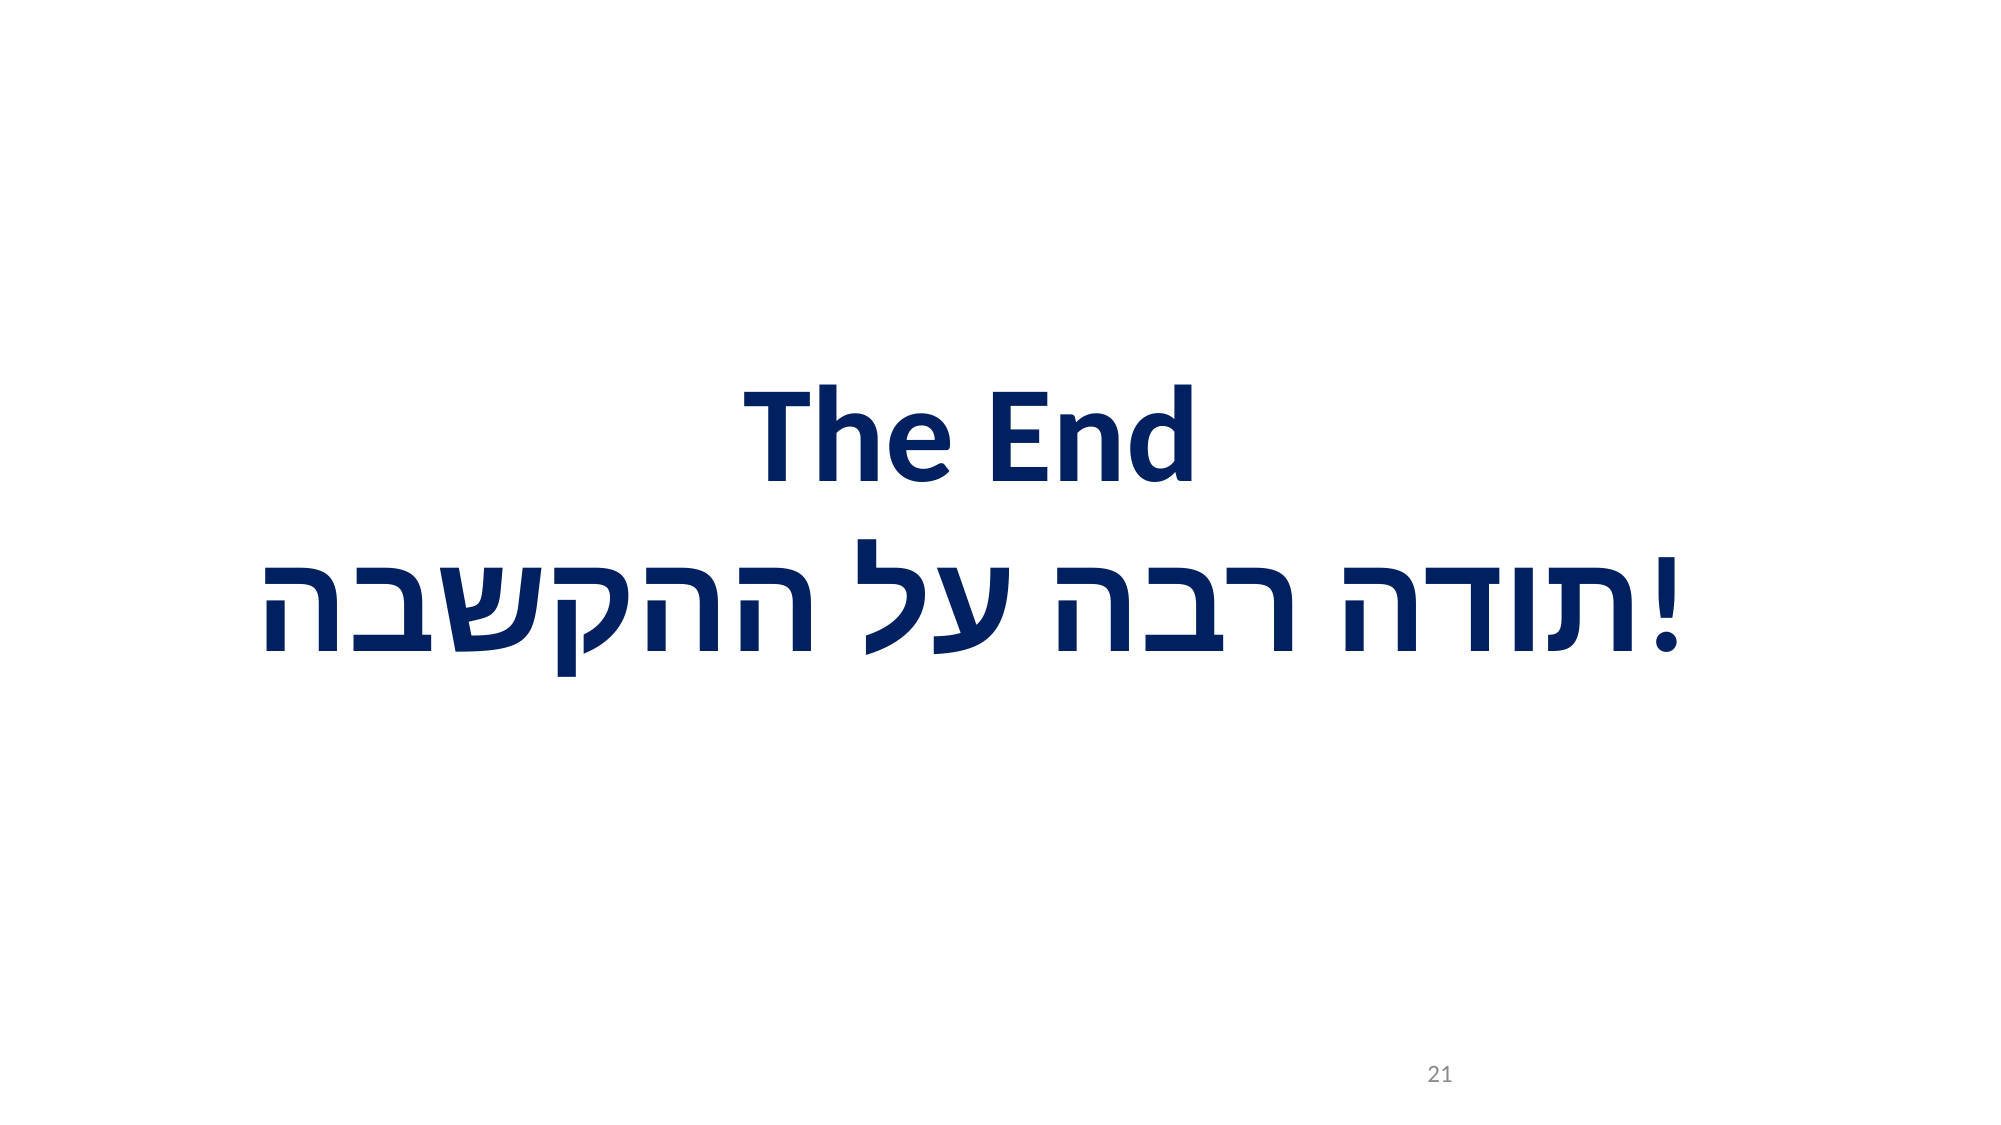

The End
תודה רבה על ההקשבה!
21